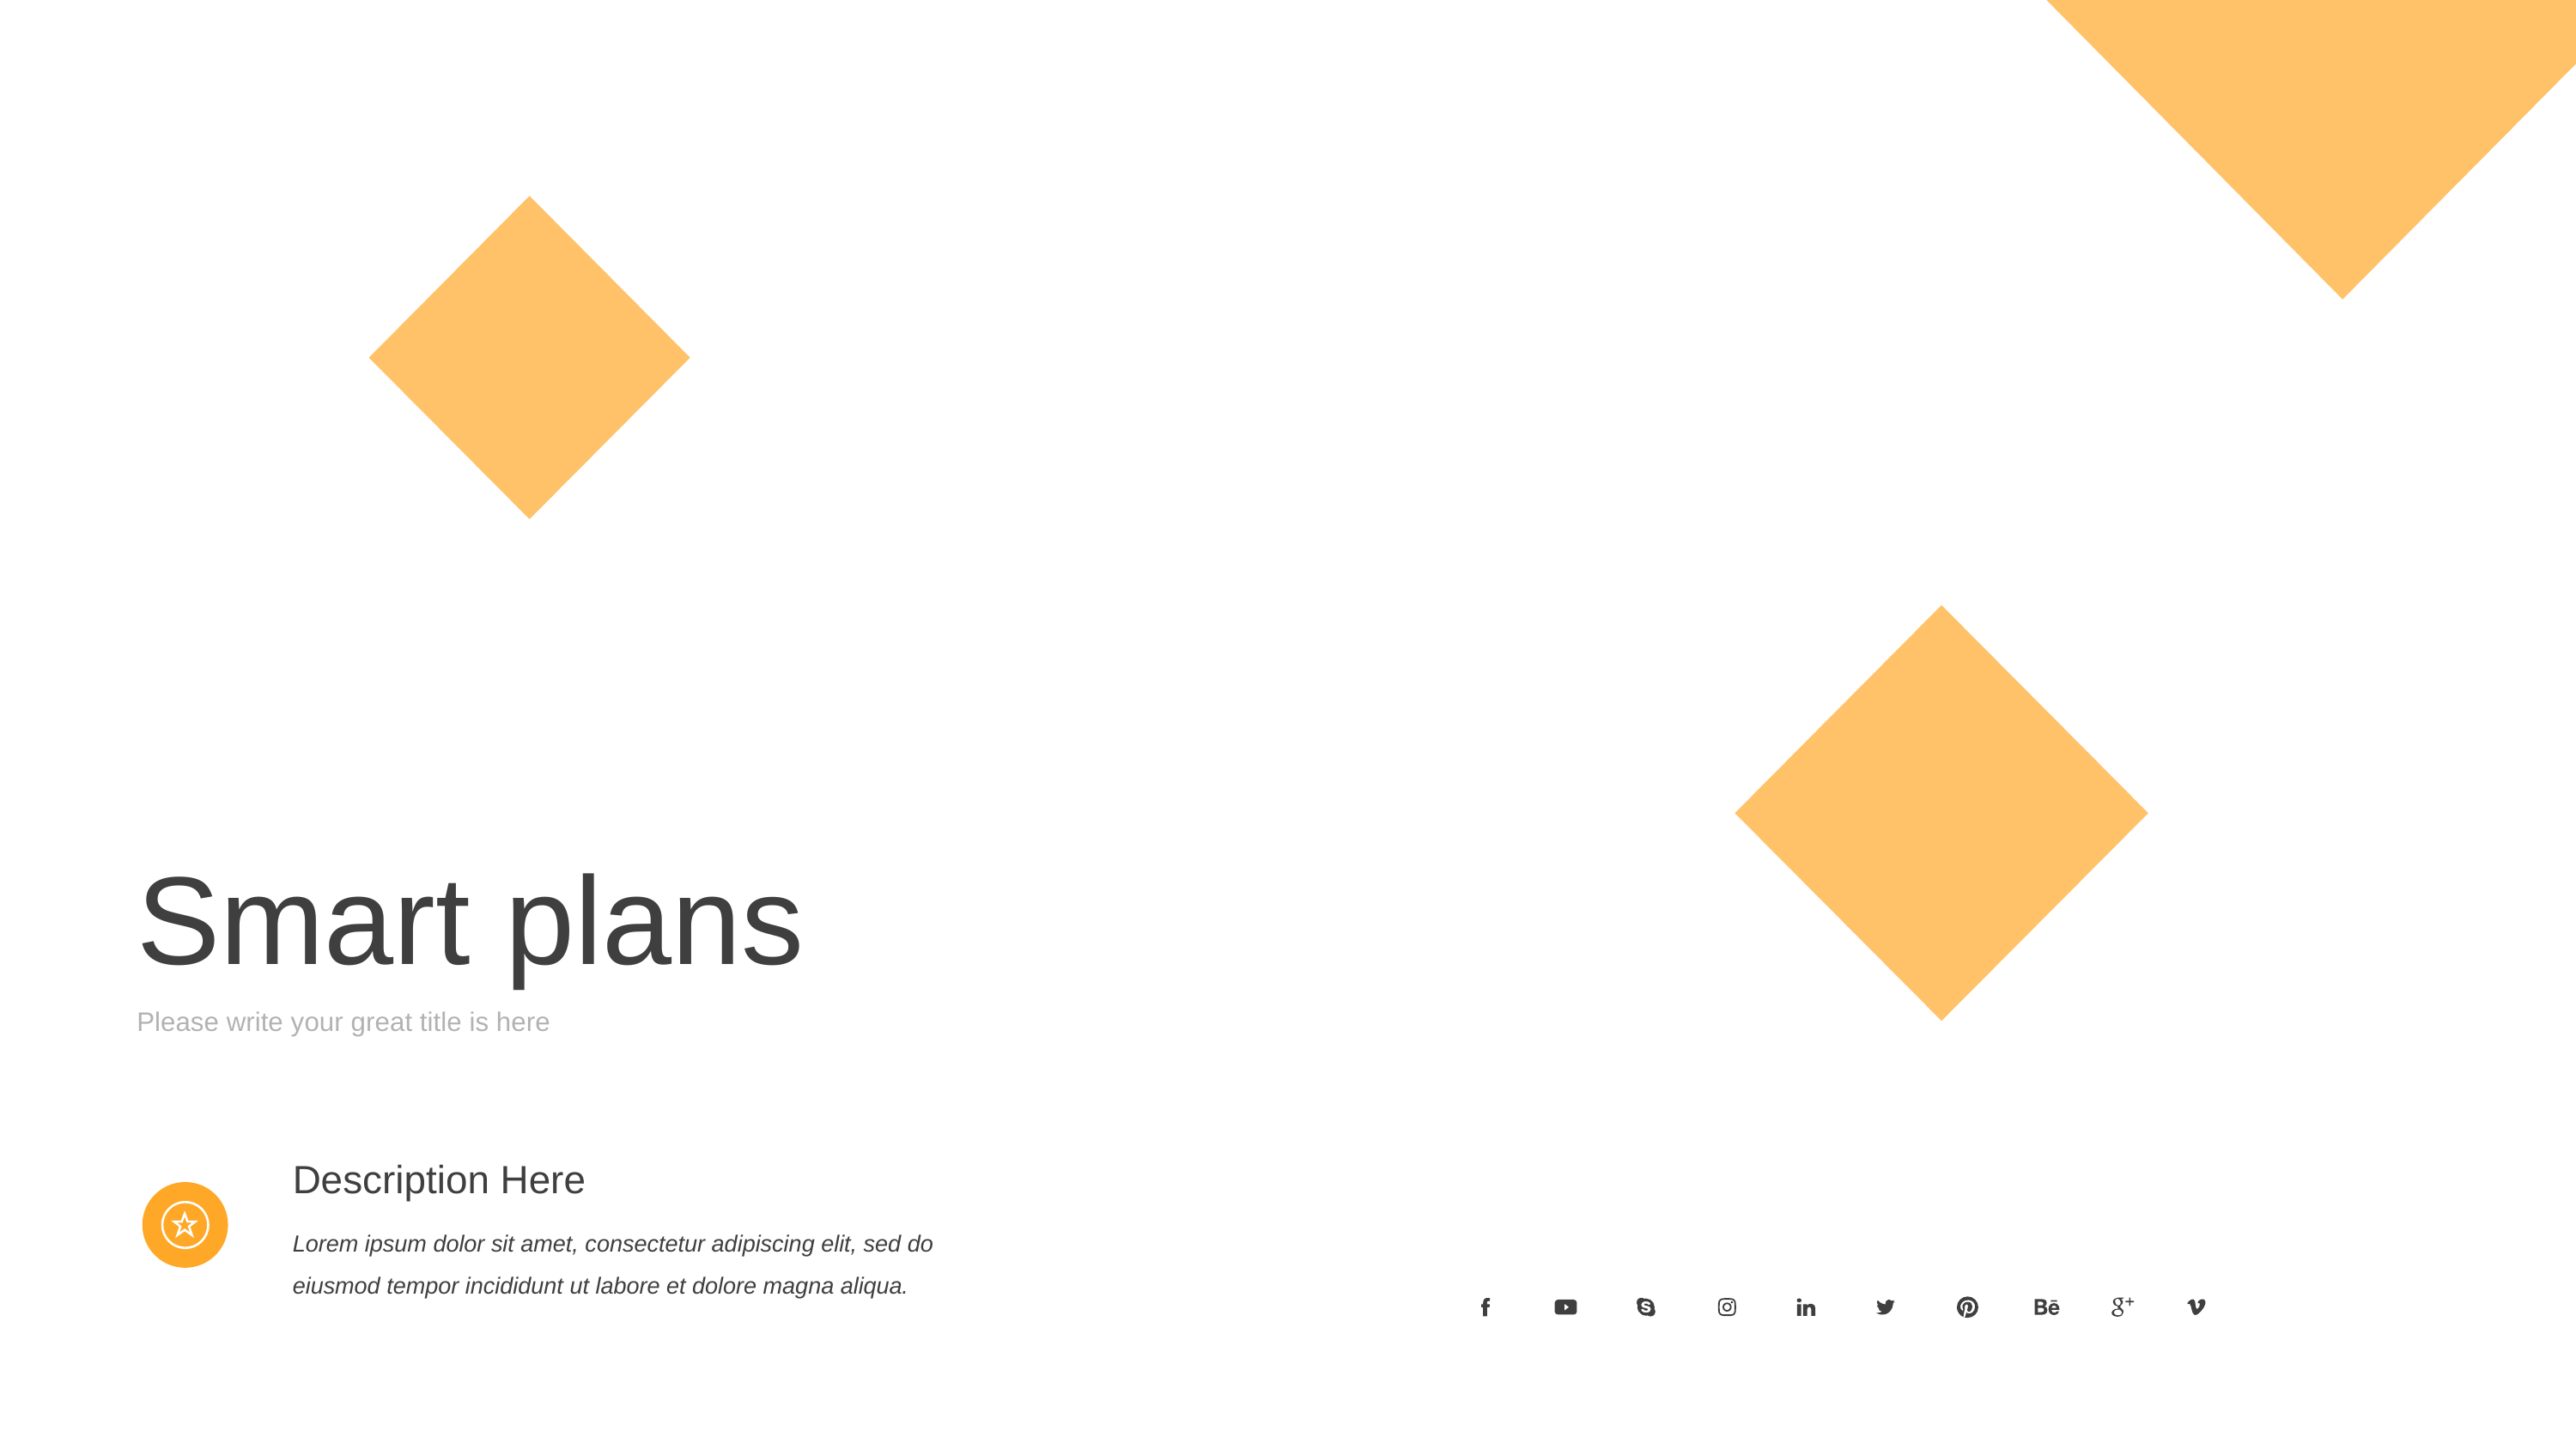

Smart plans
Please write your great title is here
Description Here
Lorem ipsum dolor sit amet, consectetur adipiscing elit, sed do eiusmod tempor incididunt ut labore et dolore magna aliqua.